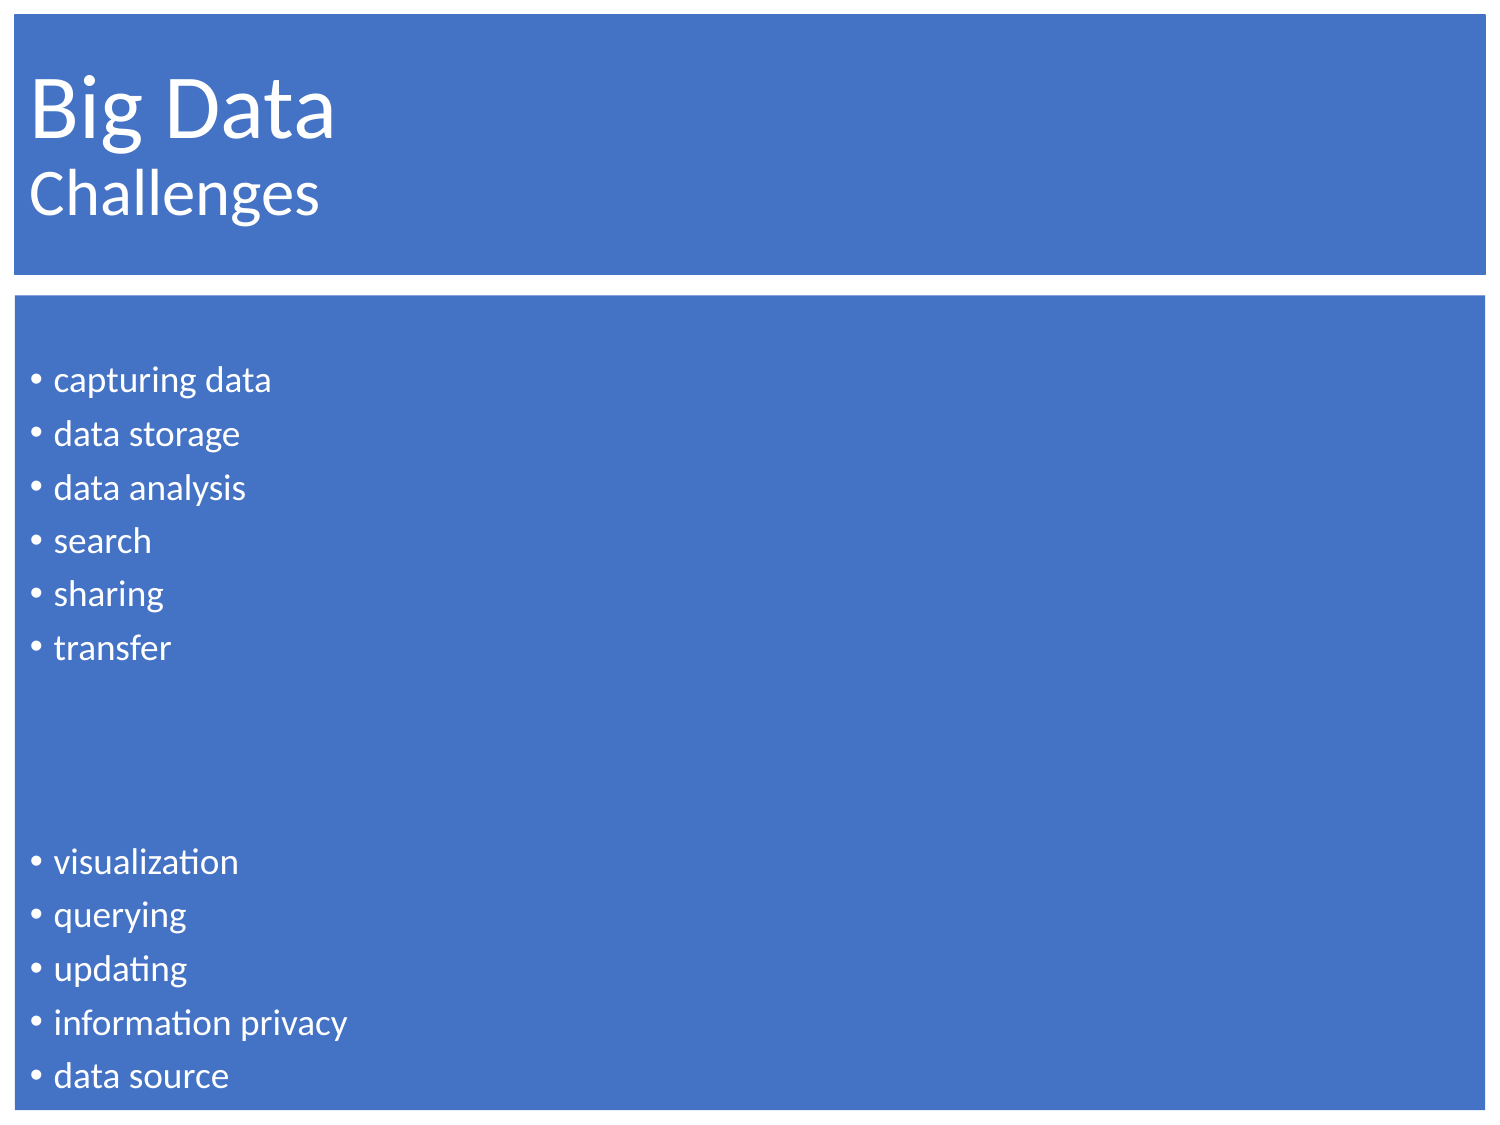

# Big Data Challenges

capturing data
data storage
data analysis
search
sharing
transfer

visualization
querying
updating
information privacy
data source